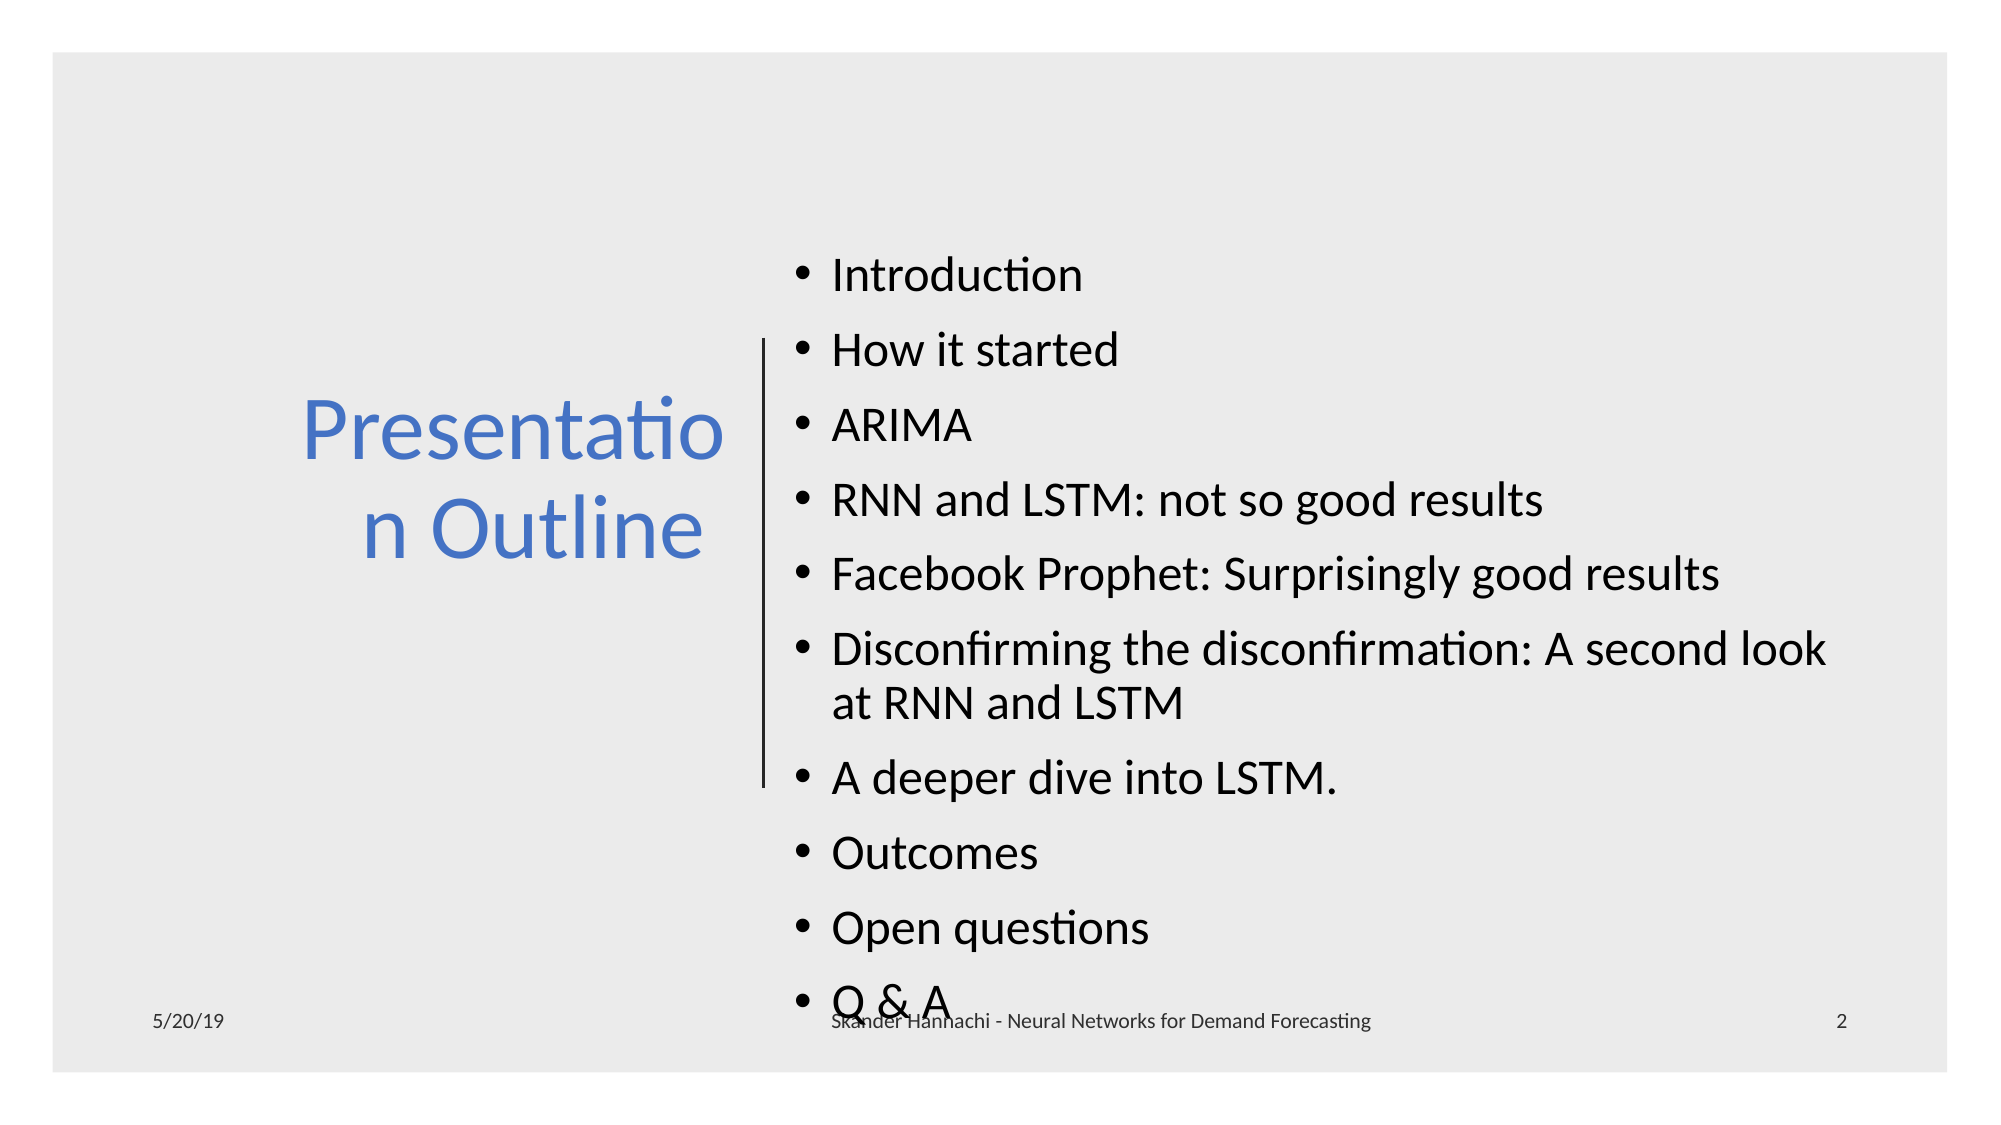

# Presentation Outline
Introduction
How it started
ARIMA
RNN and LSTM: not so good results
Facebook Prophet: Surprisingly good results
Disconfirming the disconfirmation: A second look at RNN and LSTM
A deeper dive into LSTM.
Outcomes
Open questions
Q & A

5/20/19
Skander Hannachi - Neural Networks for Demand Forecasting
2